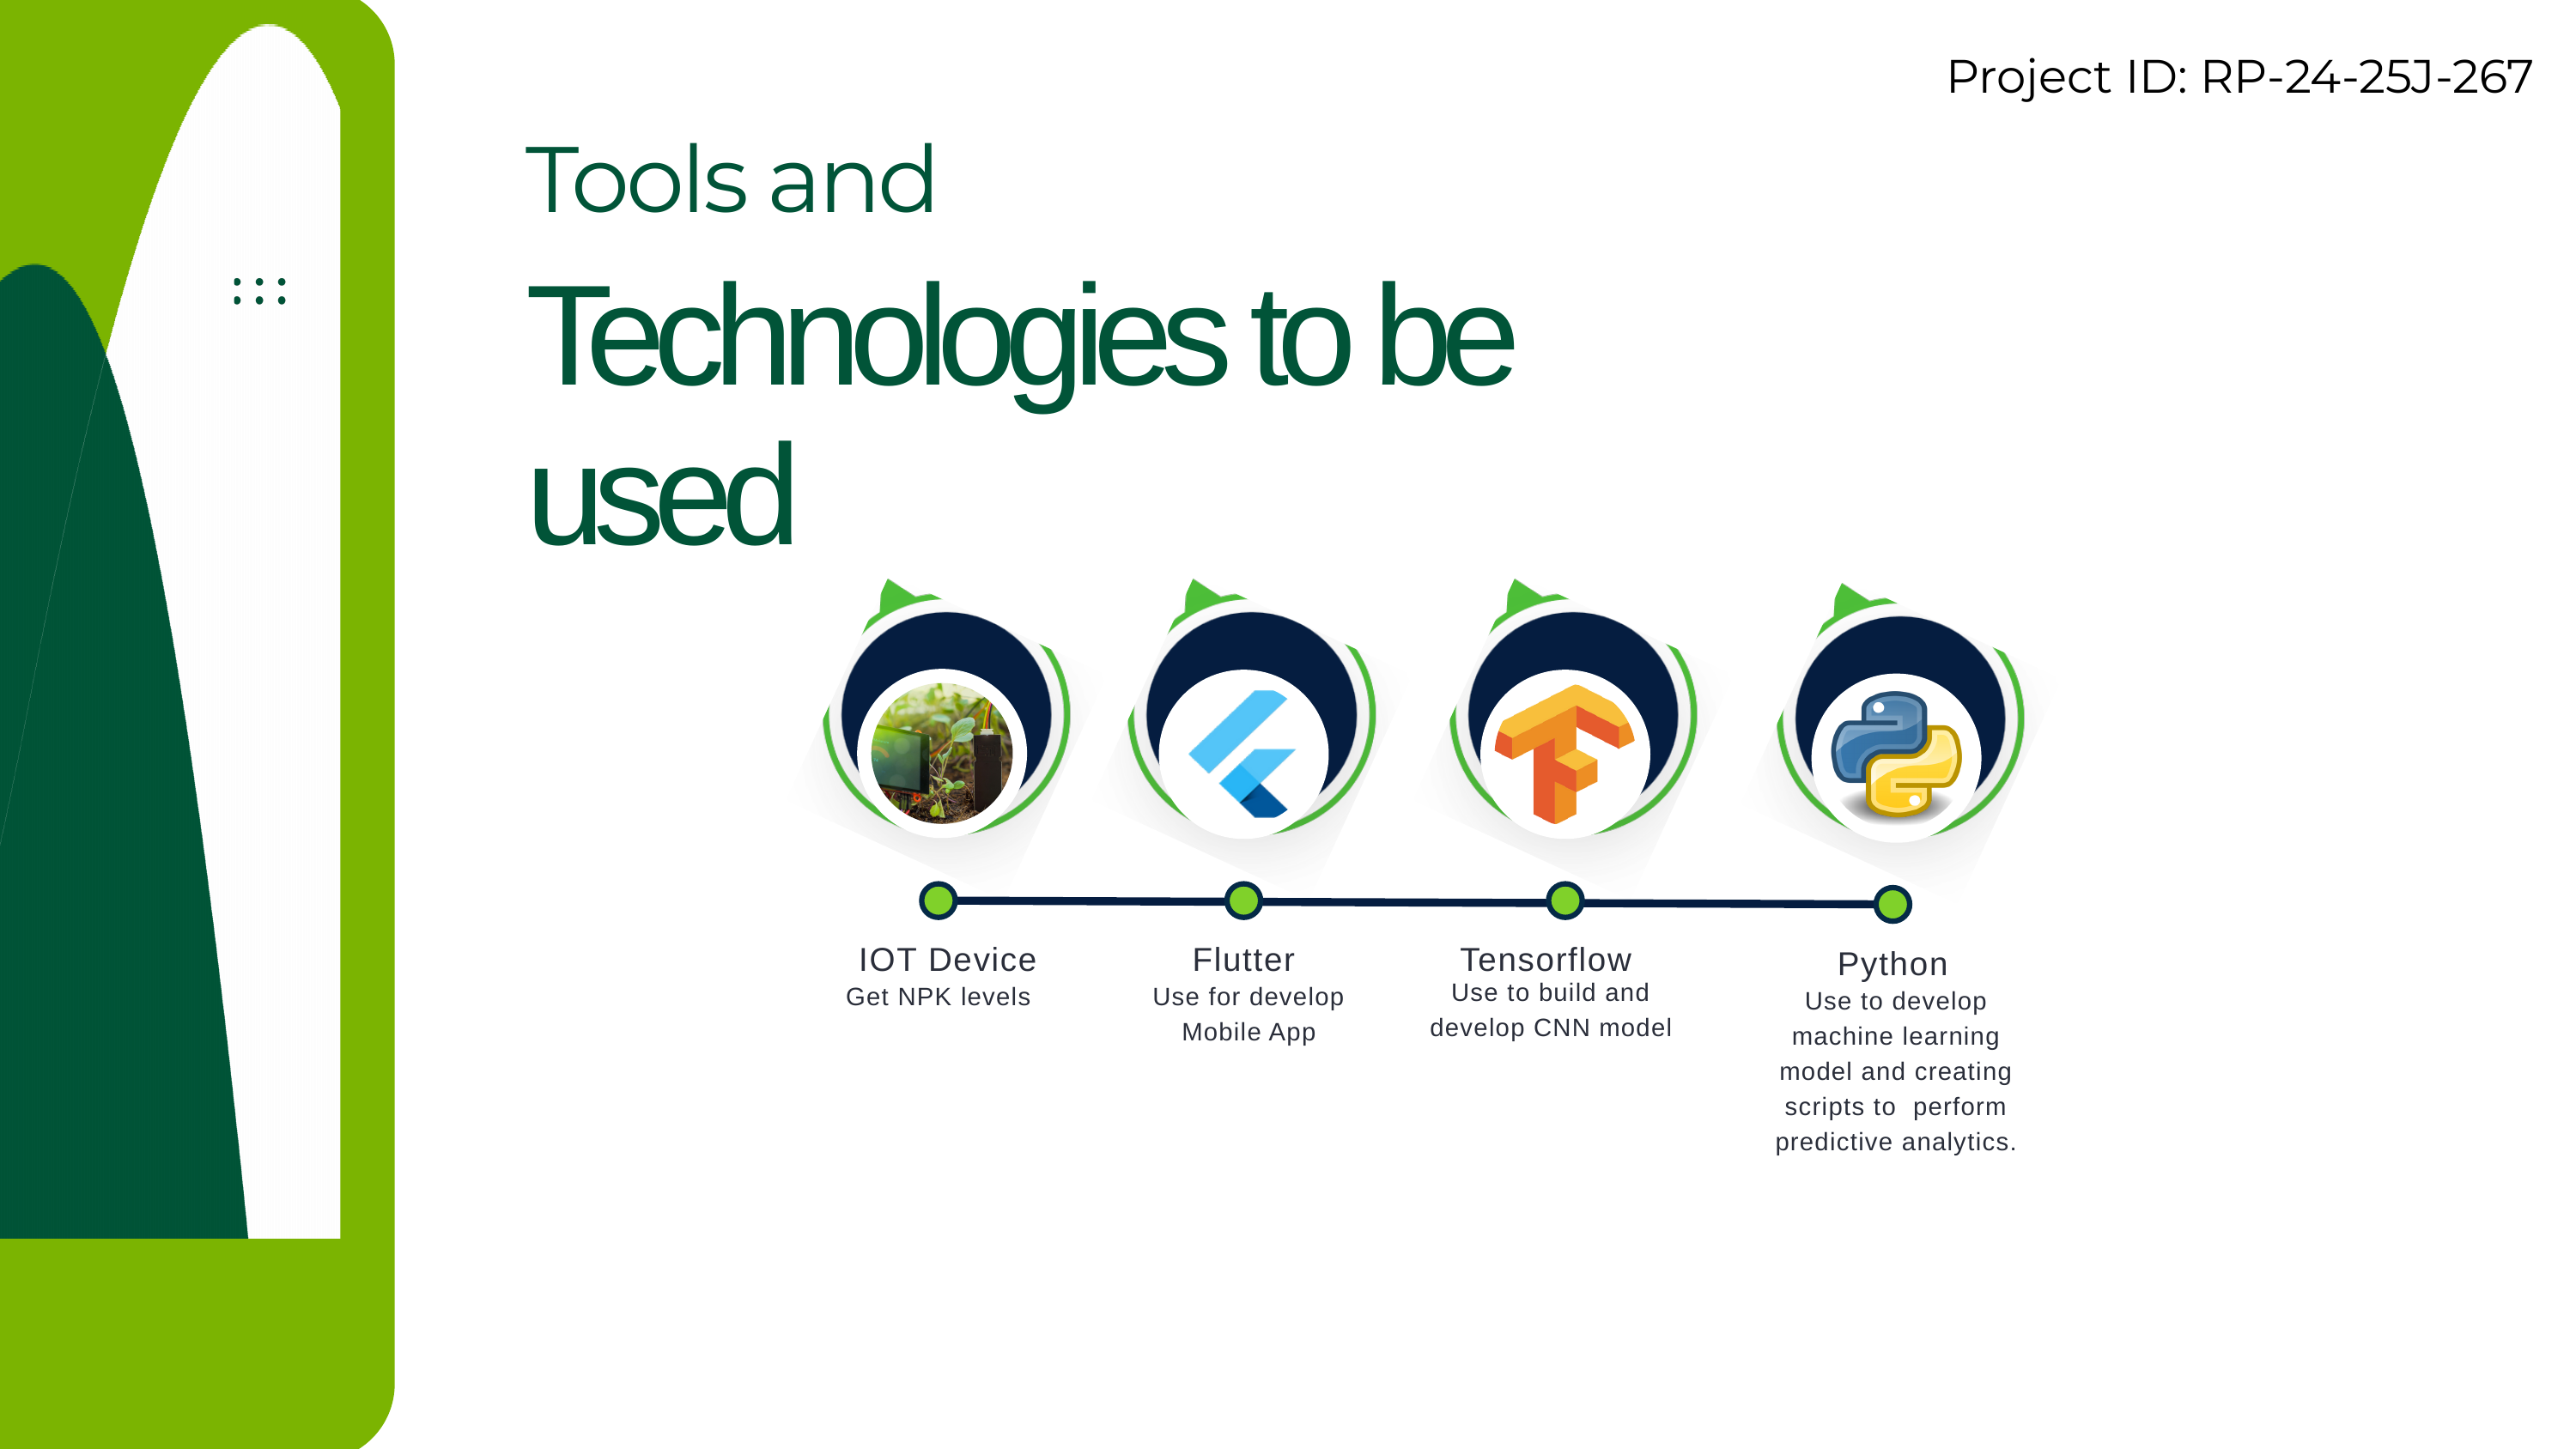

Project ID: RP-24-25J-267​
Tools and
Technologies to be used

IOT Device
Flutter
Tensorflow
Python
Use to build and develop CNN model
Use for develop Mobile App
Get NPK levels
Use to develop machine learning model and creating scripts to  perform predictive analytics.